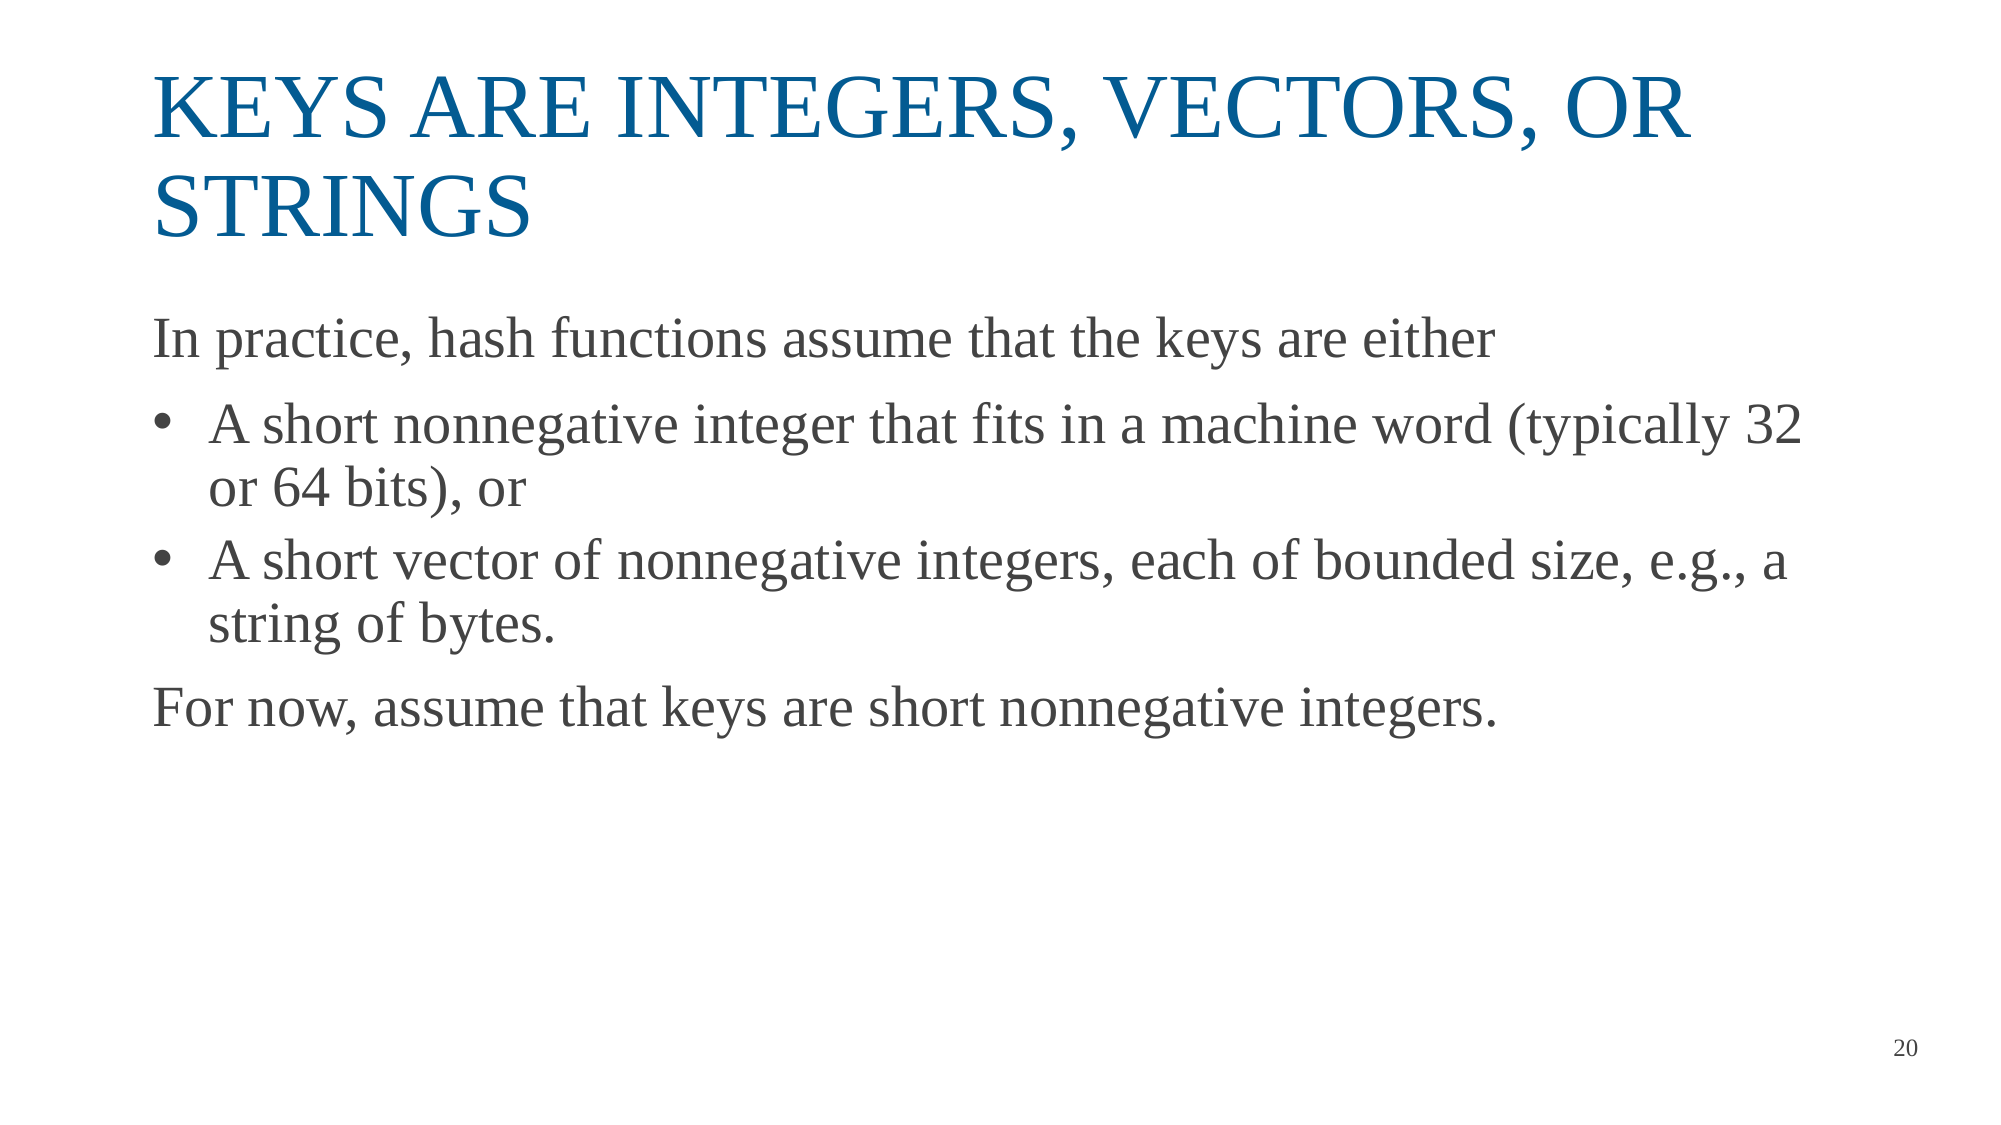

# KEYS ARE INTEGERS, VECTORS, OR STRINGS
In practice, hash functions assume that the keys are either
A short nonnegative integer that fits in a machine word (typically 32 or 64 bits), or
A short vector of nonnegative integers, each of bounded size, e.g., a string of bytes.
For now, assume that keys are short nonnegative integers.
20